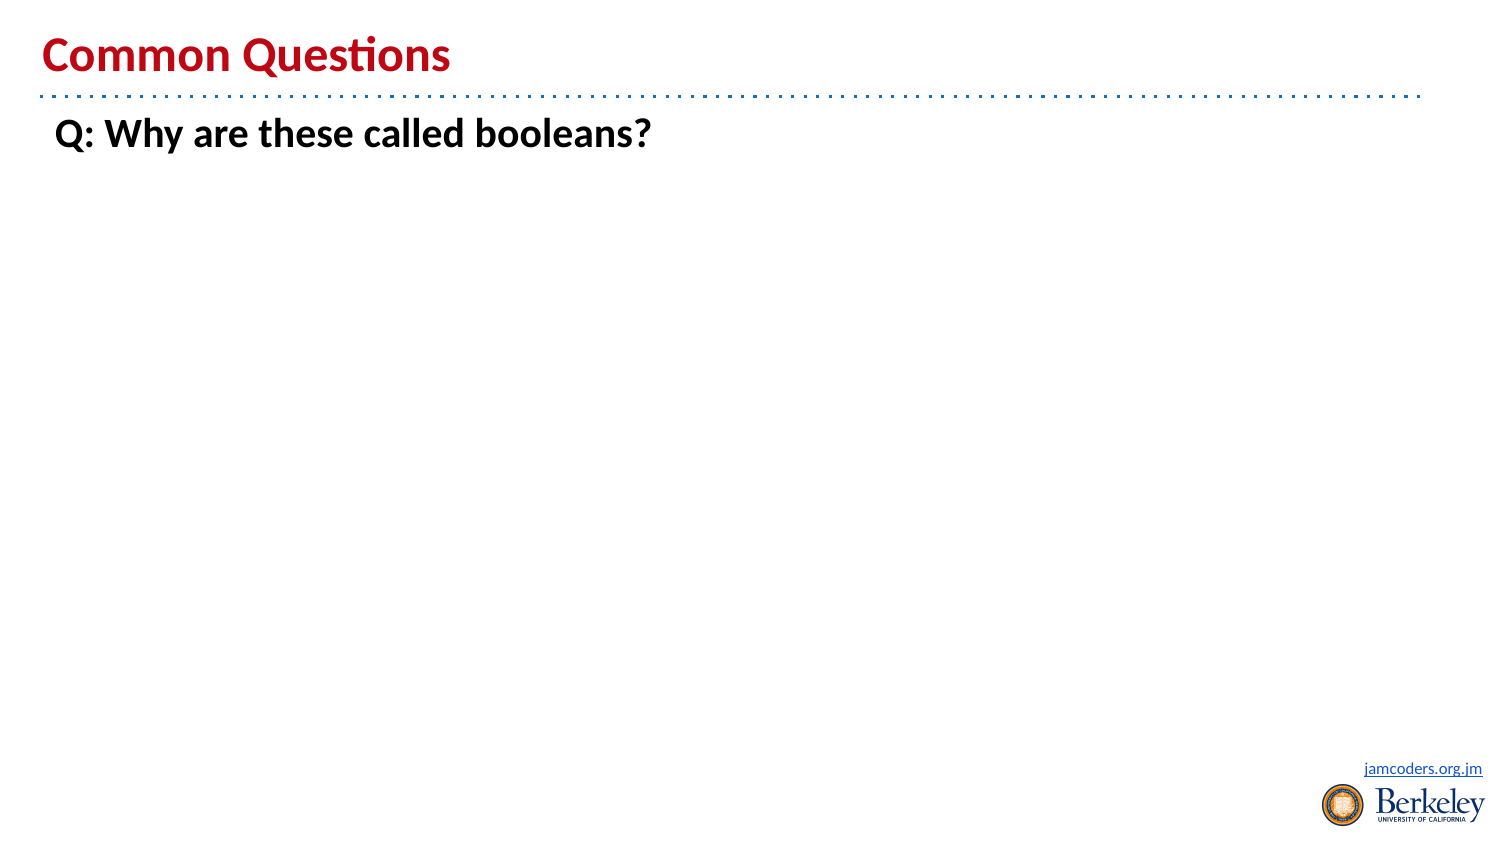

# Common Questions
Q: Why are these called booleans?